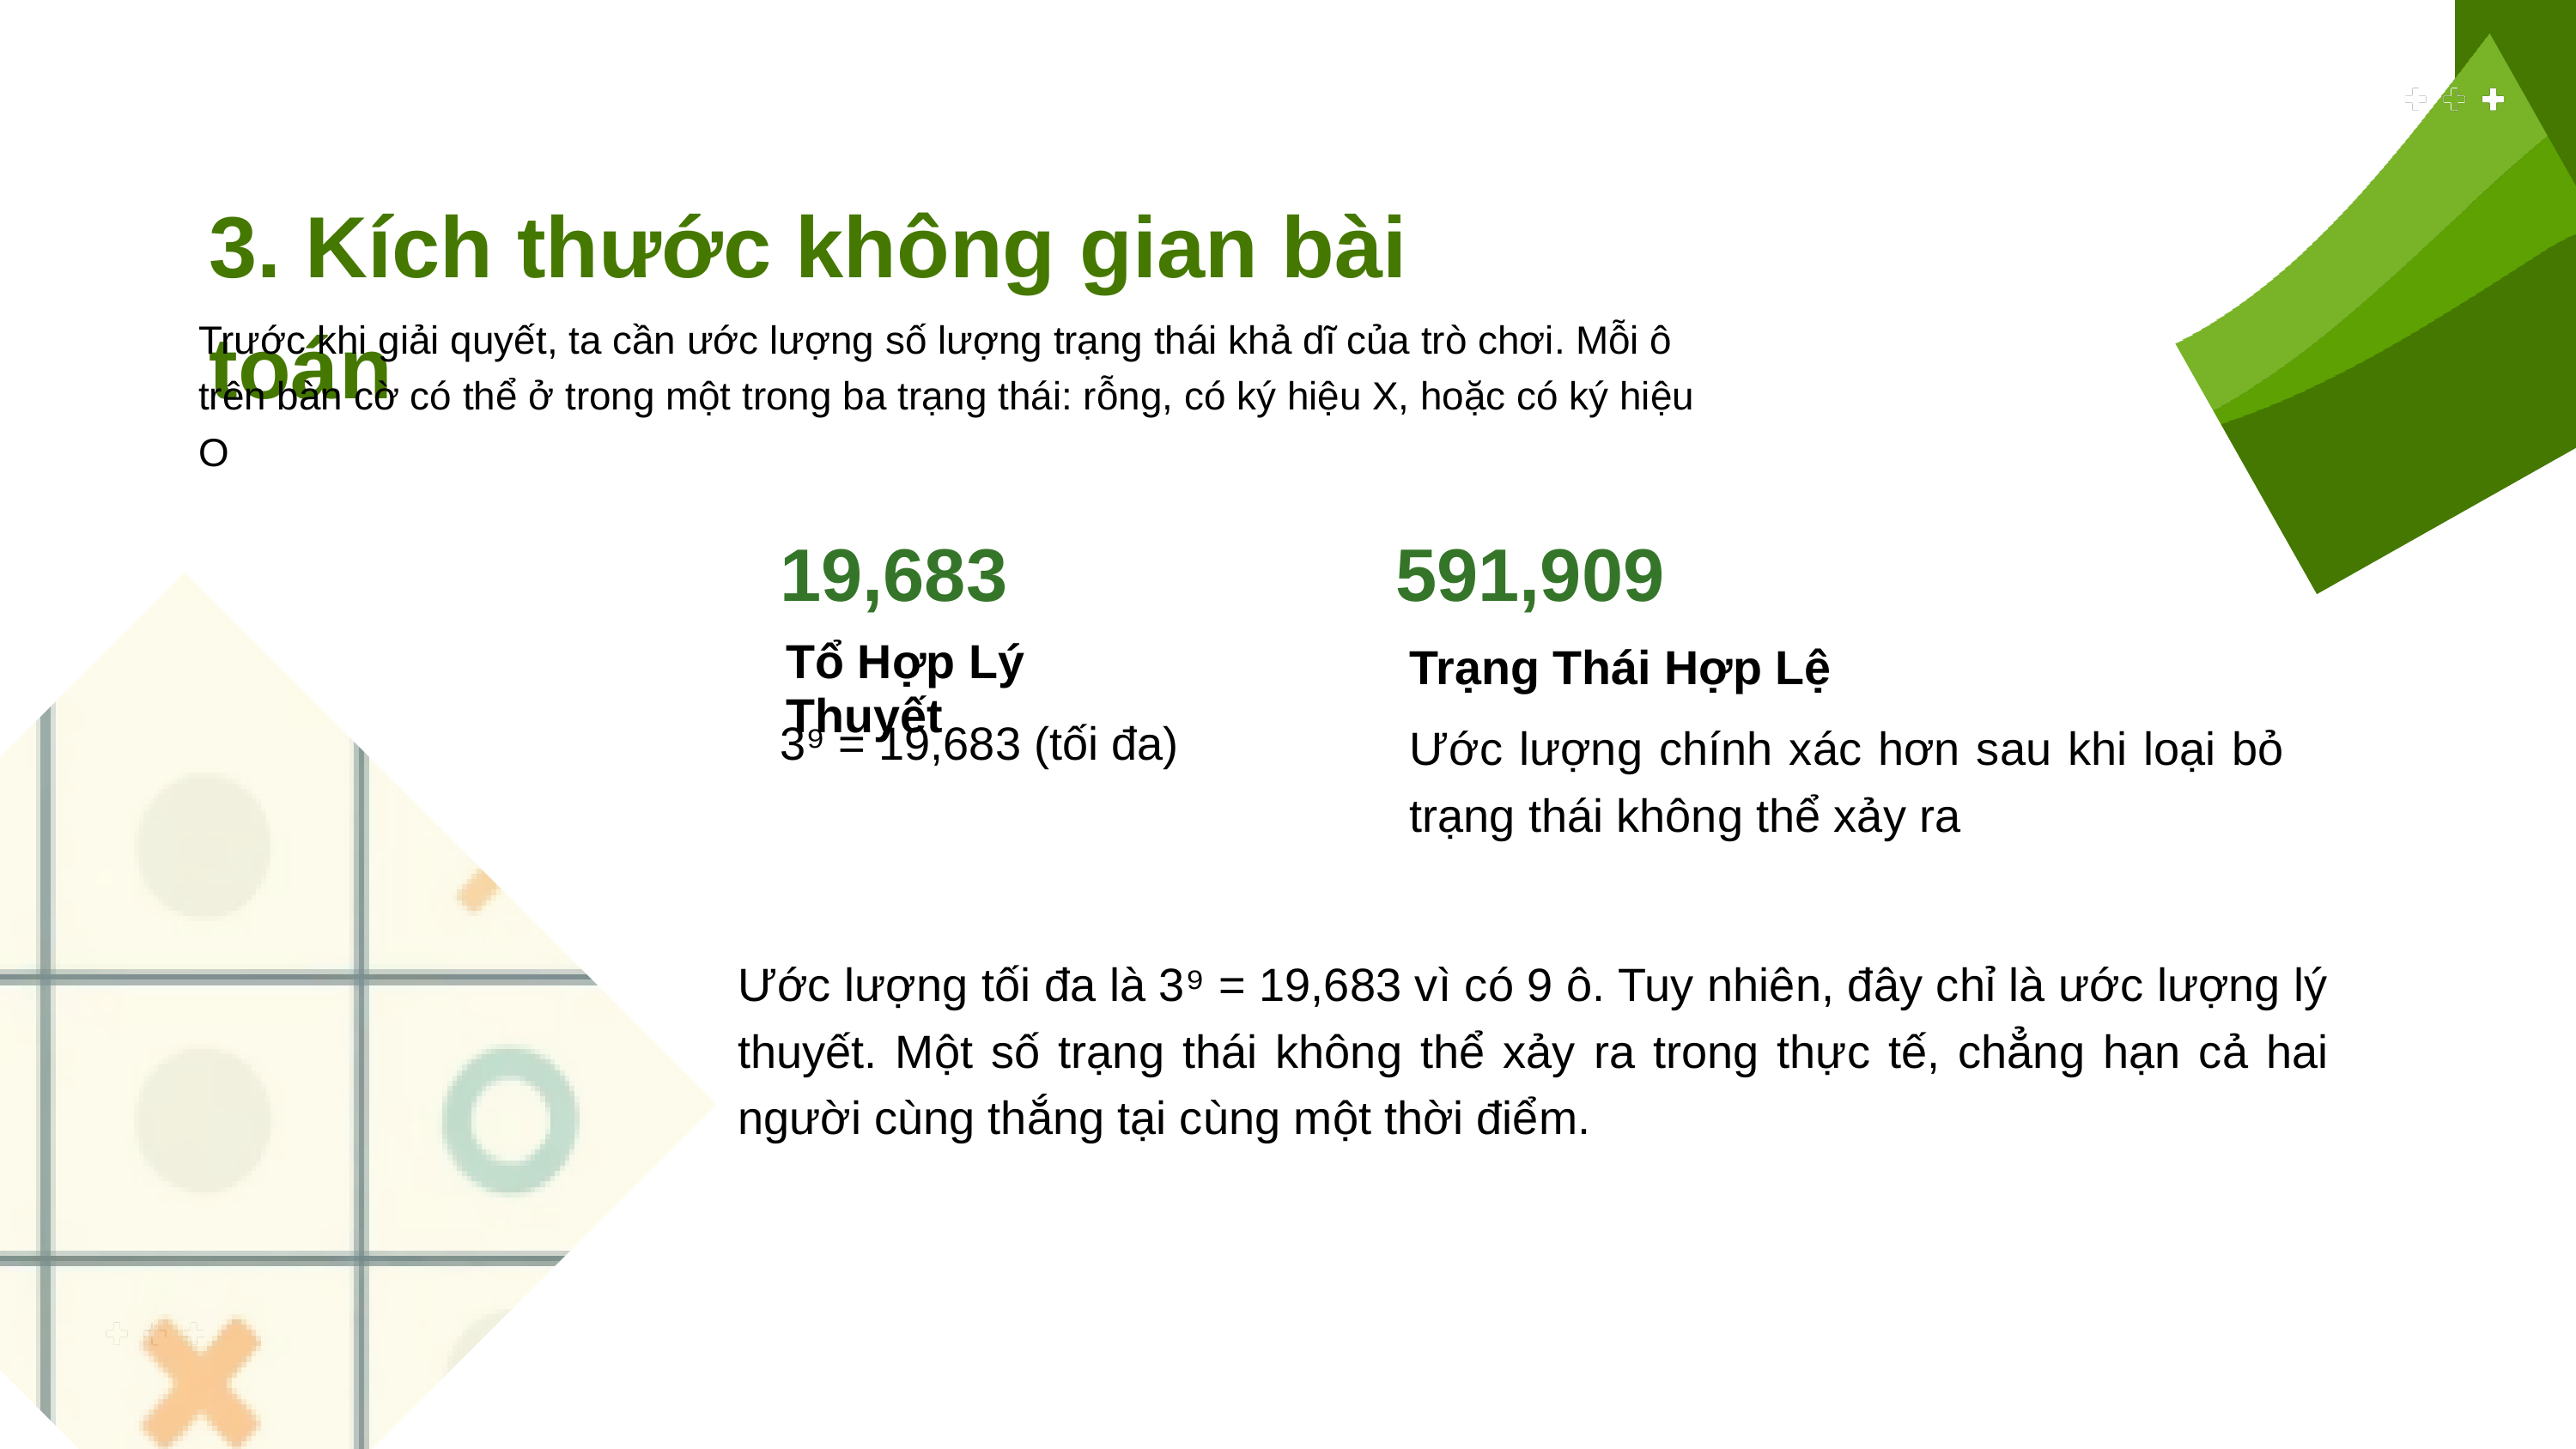

3. Kích thước không gian bài toán
Trước khi giải quyết, ta cần ước lượng số lượng trạng thái khả dĩ của trò chơi. Mỗi ô trên bàn cờ có thể ở trong một trong ba trạng thái: rỗng, có ký hiệu X, hoặc có ký hiệu O
19,683
591,909
Tổ Hợp Lý Thuyết
Trạng Thái Hợp Lệ
3⁹ = 19,683 (tối đa)
Ước lượng chính xác hơn sau khi loại bỏ trạng thái không thể xảy ra

Ước lượng tối đa là 3⁹ = 19,683 vì có 9 ô. Tuy nhiên, đây chỉ là ước lượng lý thuyết. Một số trạng thái không thể xảy ra trong thực tế, chẳng hạn cả hai người cùng thắng tại cùng một thời điểm.